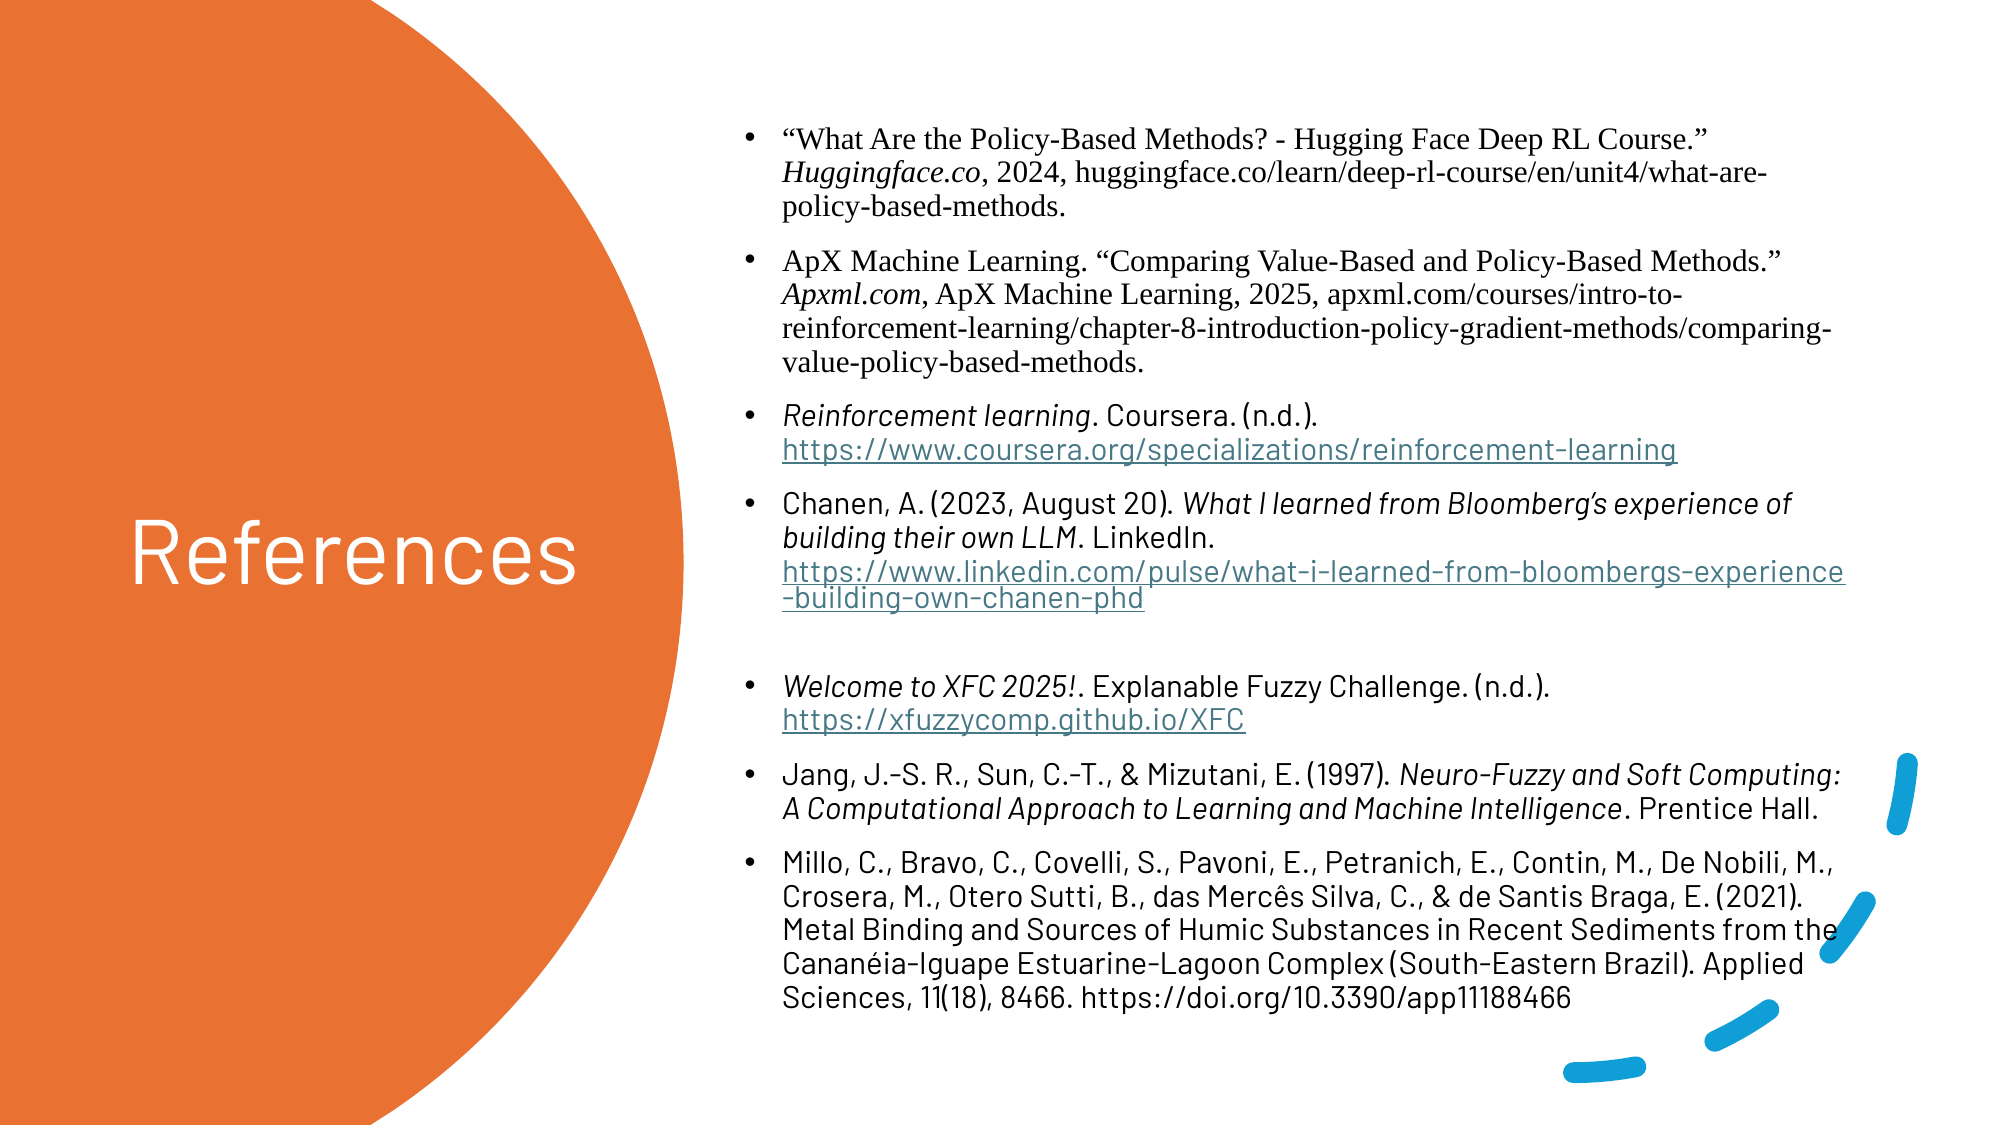

“What Are the Policy-Based Methods? - Hugging Face Deep RL Course.” Huggingface.co, 2024, huggingface.co/learn/deep-rl-course/en/unit4/what-are-policy-based-methods.
ApX Machine Learning. “Comparing Value-Based and Policy-Based Methods.” Apxml.com, ApX Machine Learning, 2025, apxml.com/courses/intro-to-reinforcement-learning/chapter-8-introduction-policy-gradient-methods/comparing-value-policy-based-methods.
Reinforcement learning. Coursera. (n.d.). https://www.coursera.org/specializations/reinforcement-learning
Chanen, A. (2023, August 20). What I learned from Bloomberg’s experience of building their own LLM. LinkedIn. https://www.linkedin.com/pulse/what-i-learned-from-bloombergs-experience-building-own-chanen-phd
Welcome to XFC 2025!. Explanable Fuzzy Challenge. (n.d.). https://xfuzzycomp.github.io/XFC
Jang, J.-S. R., Sun, C.-T., & Mizutani, E. (1997). Neuro-Fuzzy and Soft Computing: A Computational Approach to Learning and Machine Intelligence. Prentice Hall.
Millo, C., Bravo, C., Covelli, S., Pavoni, E., Petranich, E., Contin, M., De Nobili, M., Crosera, M., Otero Sutti, B., das Mercês Silva, C., & de Santis Braga, E. (2021). Metal Binding and Sources of Humic Substances in Recent Sediments from the Cananéia-Iguape Estuarine-Lagoon Complex (South-Eastern Brazil). Applied Sciences, 11(18), 8466. https://doi.org/10.3390/app11188466
# References